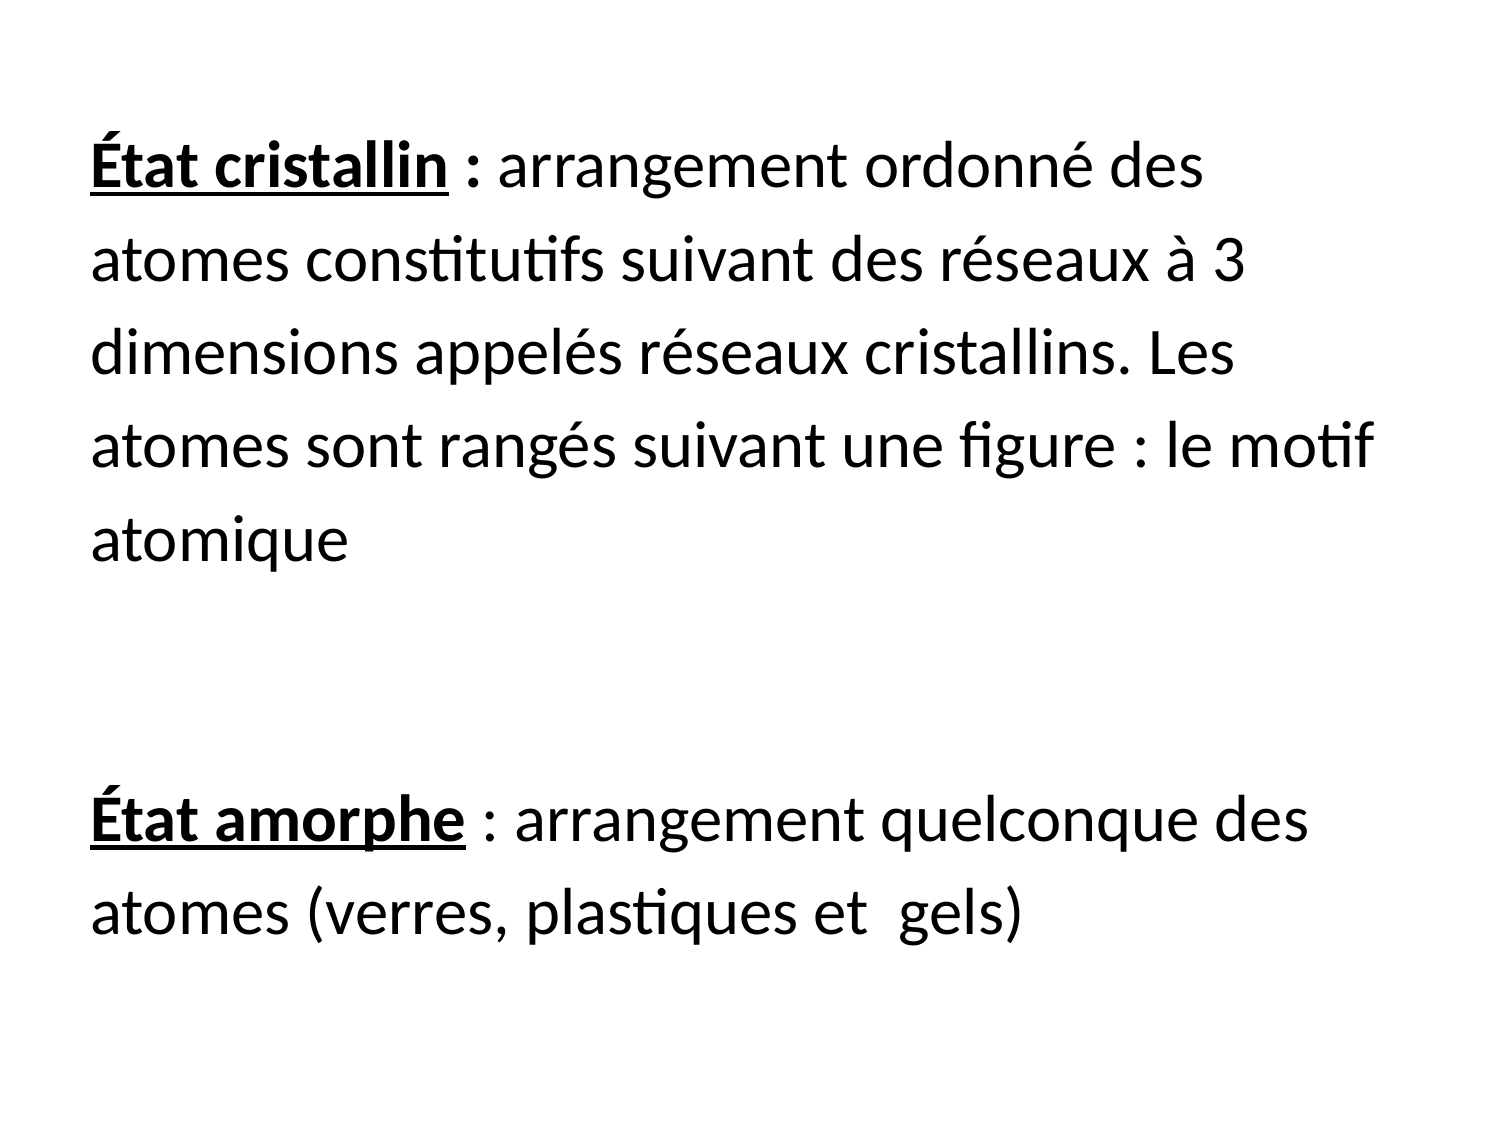

État cristallin : arrangement ordonné des
atomes constitutifs suivant des réseaux à 3
dimensions appelés réseaux cristallins. Les
atomes sont rangés suivant une figure : le motif
atomique

État amorphe : arrangement quelconque des
atomes (verres, plastiques et  gels)